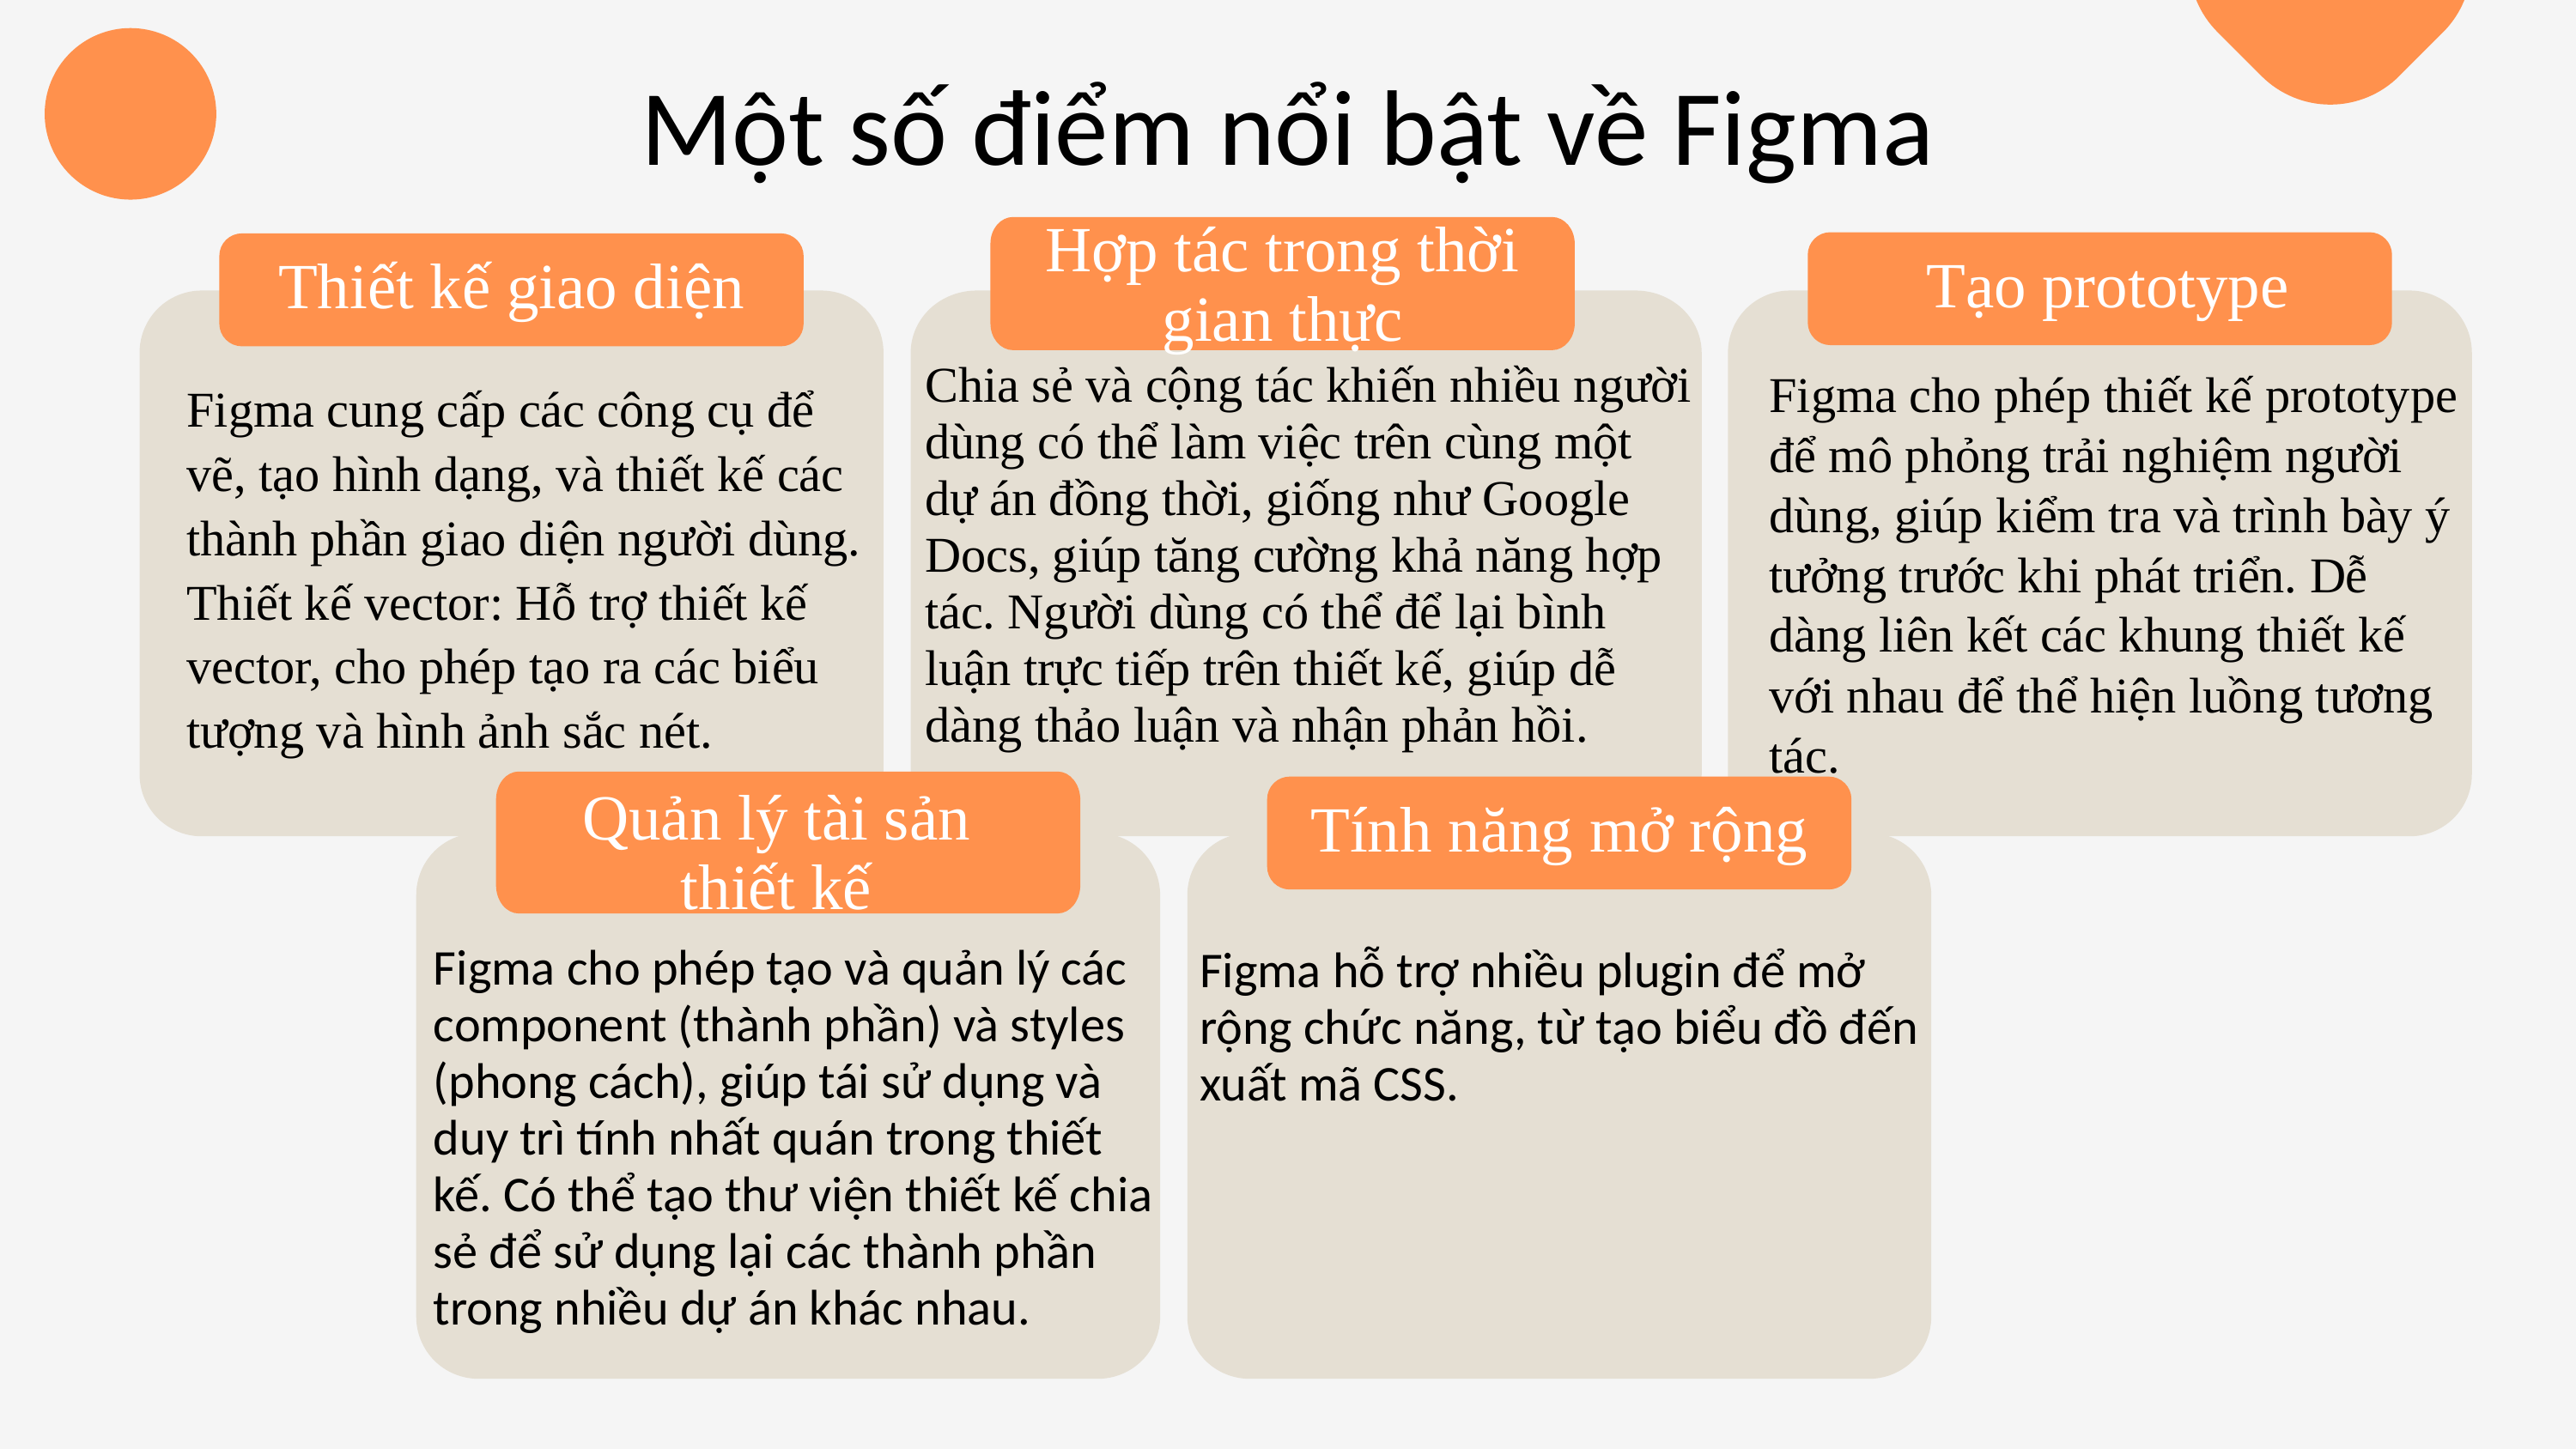

Một số điểm nổi bật về Figma

Hợp tác trong thời gian thực

Tạo prototype
Thiết kế giao diện

Chia sẻ và cộng tác khiến nhiều người dùng có thể làm việc trên cùng một dự án đồng thời, giống như Google Docs, giúp tăng cường khả năng hợp tác. Người dùng có thể để lại bình luận trực tiếp trên thiết kế, giúp dễ dàng thảo luận và nhận phản hồi.
Figma cho phép thiết kế prototype để mô phỏng trải nghiệm người dùng, giúp kiểm tra và trình bày ý tưởng trước khi phát triển. Dễ dàng liên kết các khung thiết kế với nhau để thể hiện luồng tương tác.
Figma cung cấp các công cụ để vẽ, tạo hình dạng, và thiết kế các thành phần giao diện người dùng. Thiết kế vector: Hỗ trợ thiết kế vector, cho phép tạo ra các biểu tượng và hình ảnh sắc nét.

Tính năng mở rộng

Quản lý tài sản thiết kế
Figma cho phép tạo và quản lý các component (thành phần) và styles (phong cách), giúp tái sử dụng và duy trì tính nhất quán trong thiết kế. Có thể tạo thư viện thiết kế chia sẻ để sử dụng lại các thành phần trong nhiều dự án khác nhau.

Figma hỗ trợ nhiều plugin để mở rộng chức năng, từ tạo biểu đồ đến xuất mã CSS.